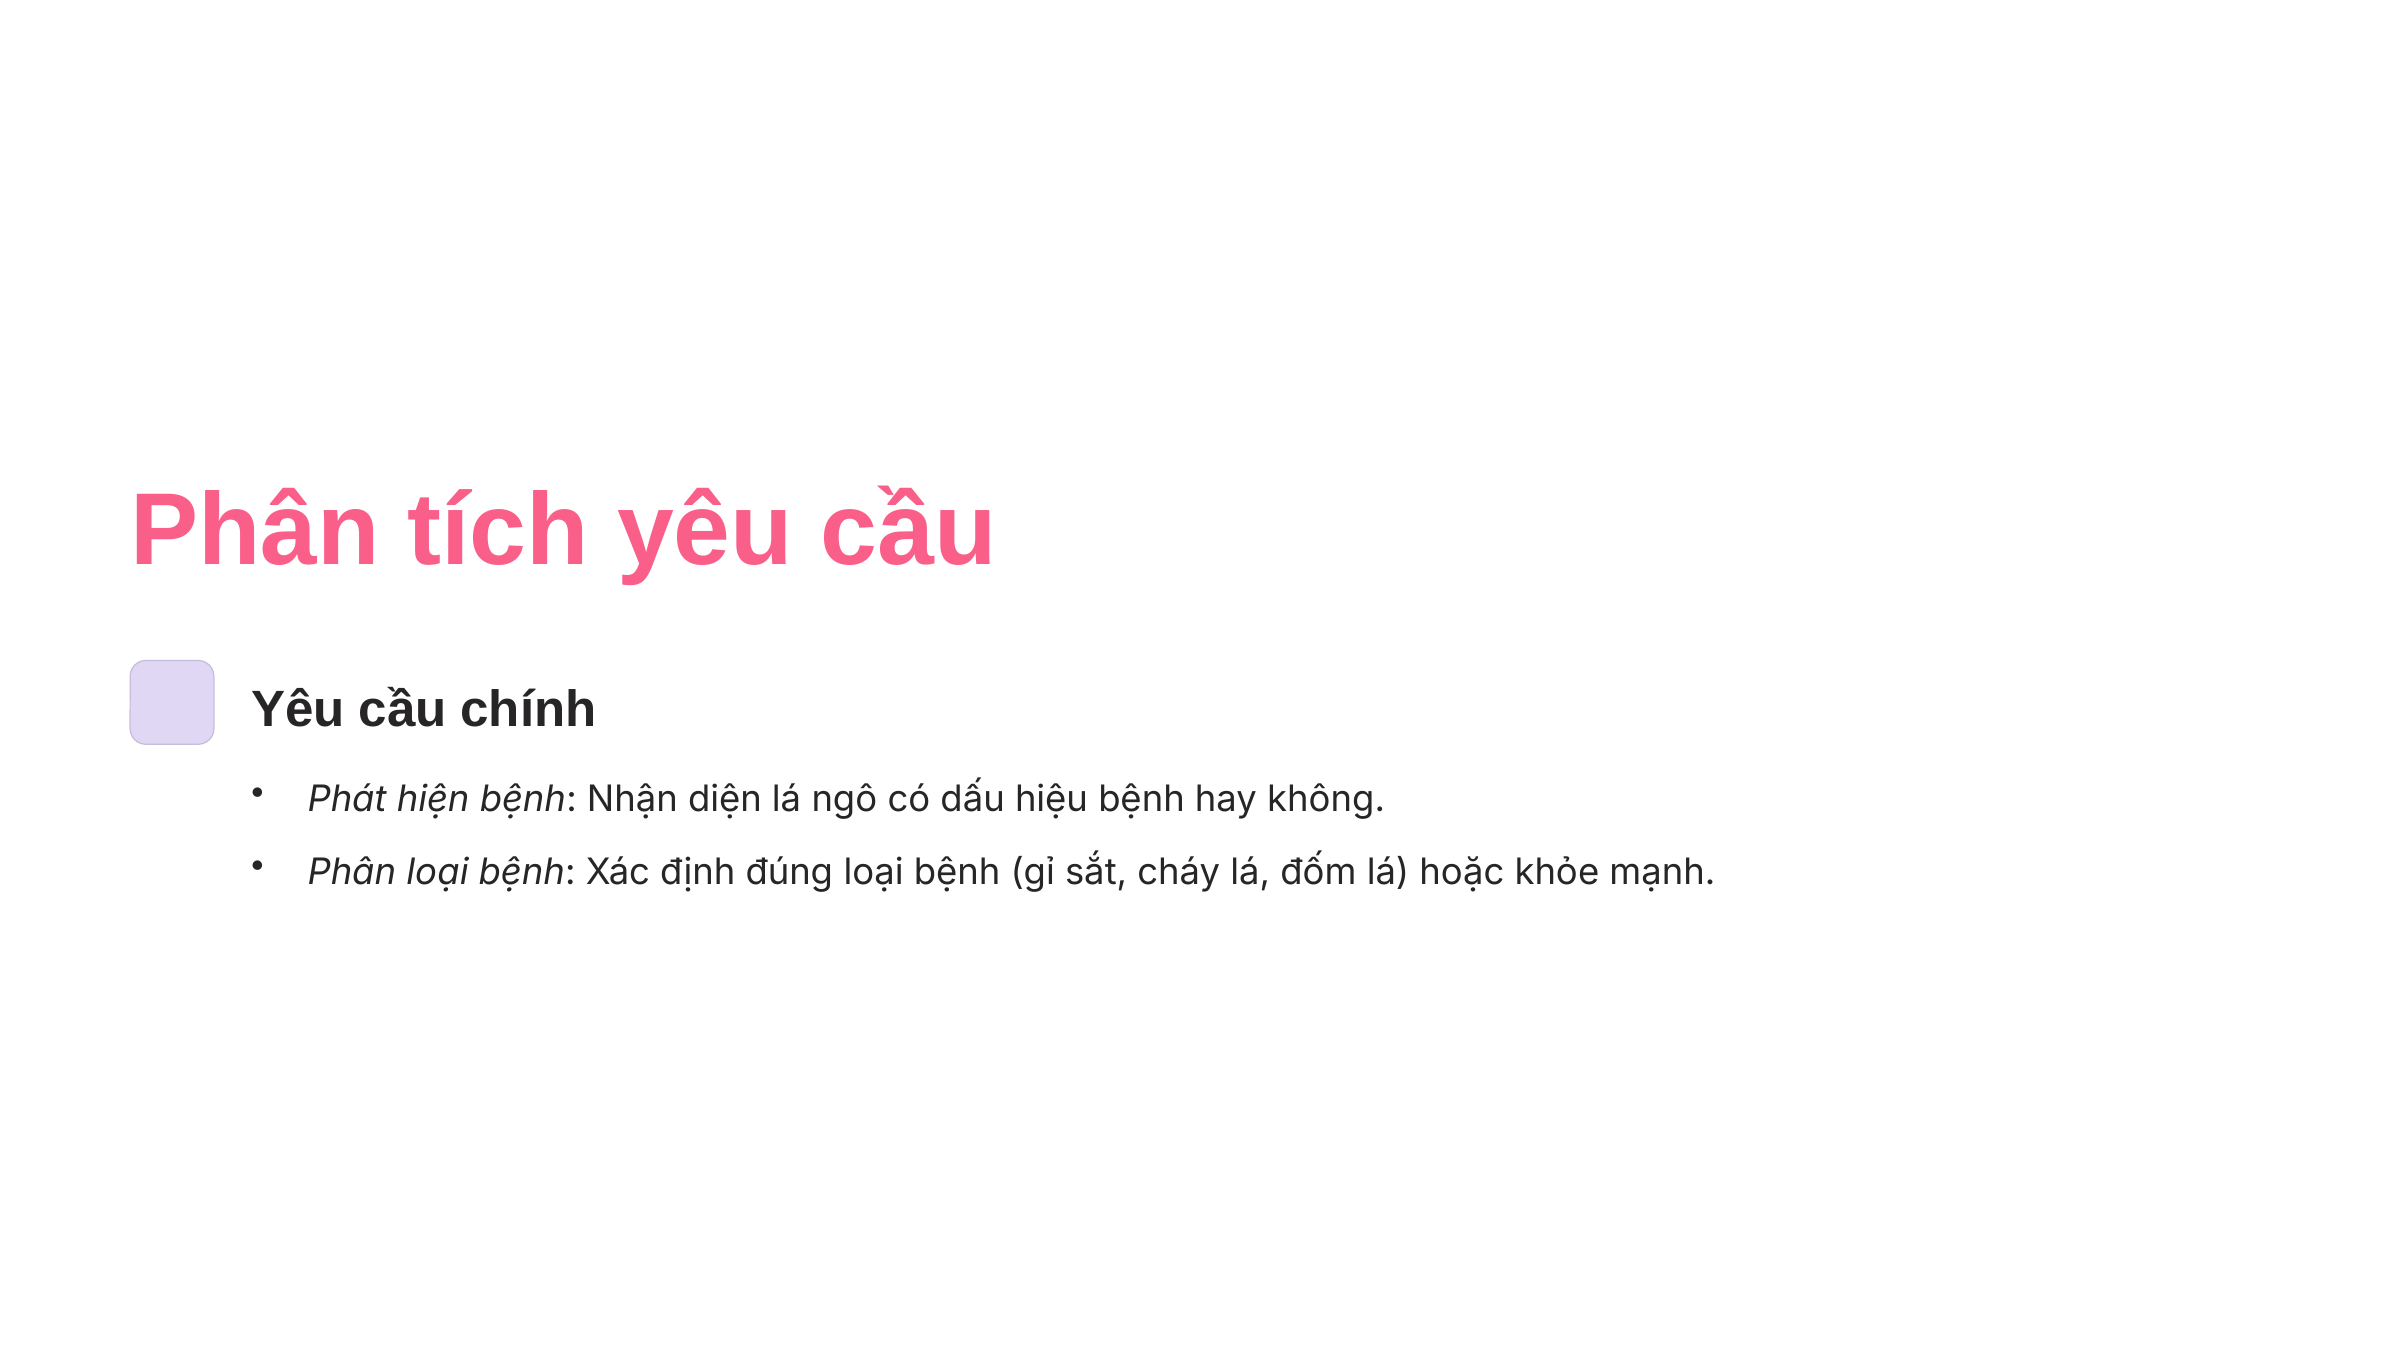

Phân tích yêu cầu

Yêu cầu chính
Phát hiện bệnh: Nhận diện lá ngô có dấu hiệu bệnh hay không.
Phân loại bệnh: Xác định đúng loại bệnh (gỉ sắt, cháy lá, đốm lá) hoặc khỏe mạnh.